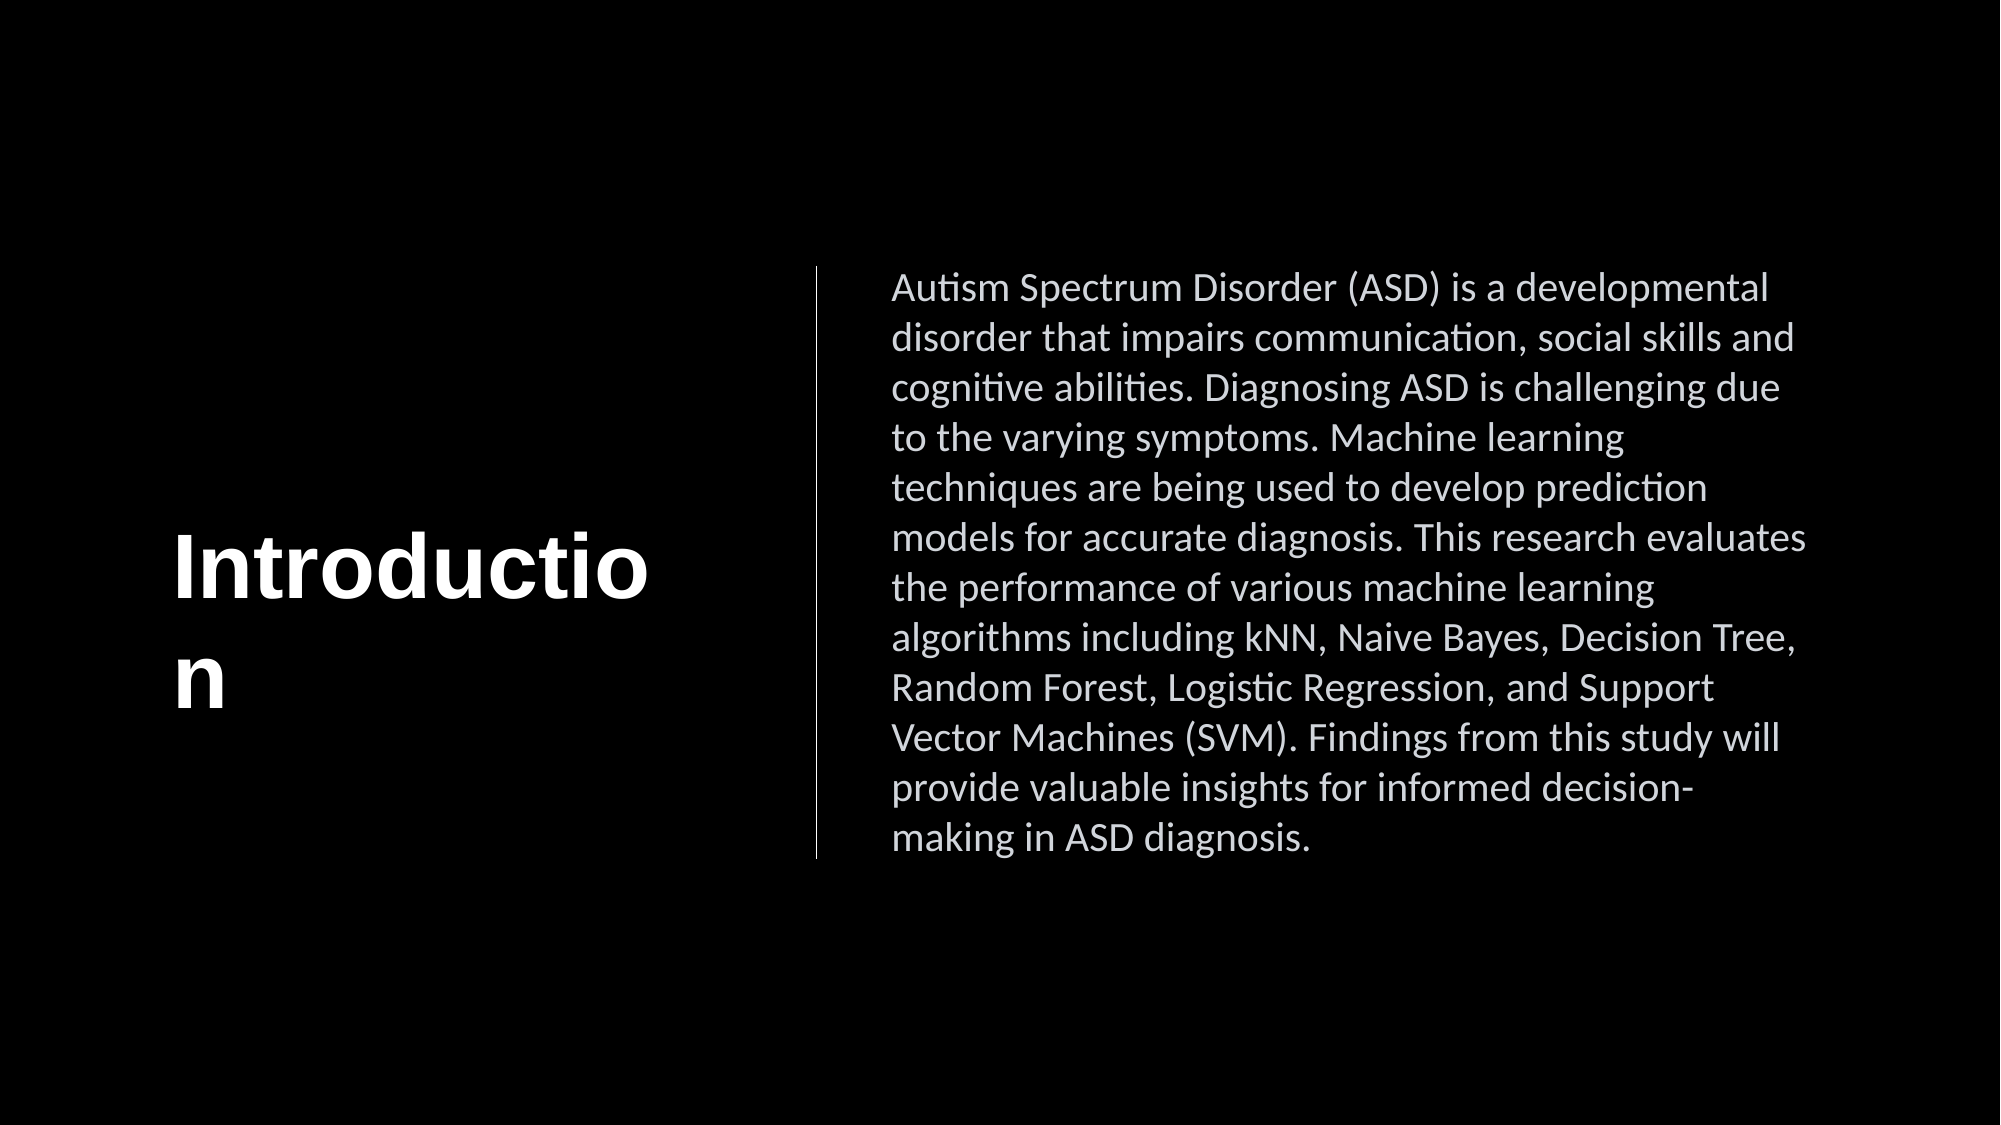

Autism Spectrum Disorder (ASD) is a developmental disorder that impairs communication, social skills and cognitive abilities. Diagnosing ASD is challenging due to the varying symptoms. Machine learning techniques are being used to develop prediction models for accurate diagnosis. This research evaluates the performance of various machine learning algorithms including kNN, Naive Bayes, Decision Tree, Random Forest, Logistic Regression, and Support Vector Machines (SVM). Findings from this study will provide valuable insights for informed decision-making in ASD diagnosis.
Introduction